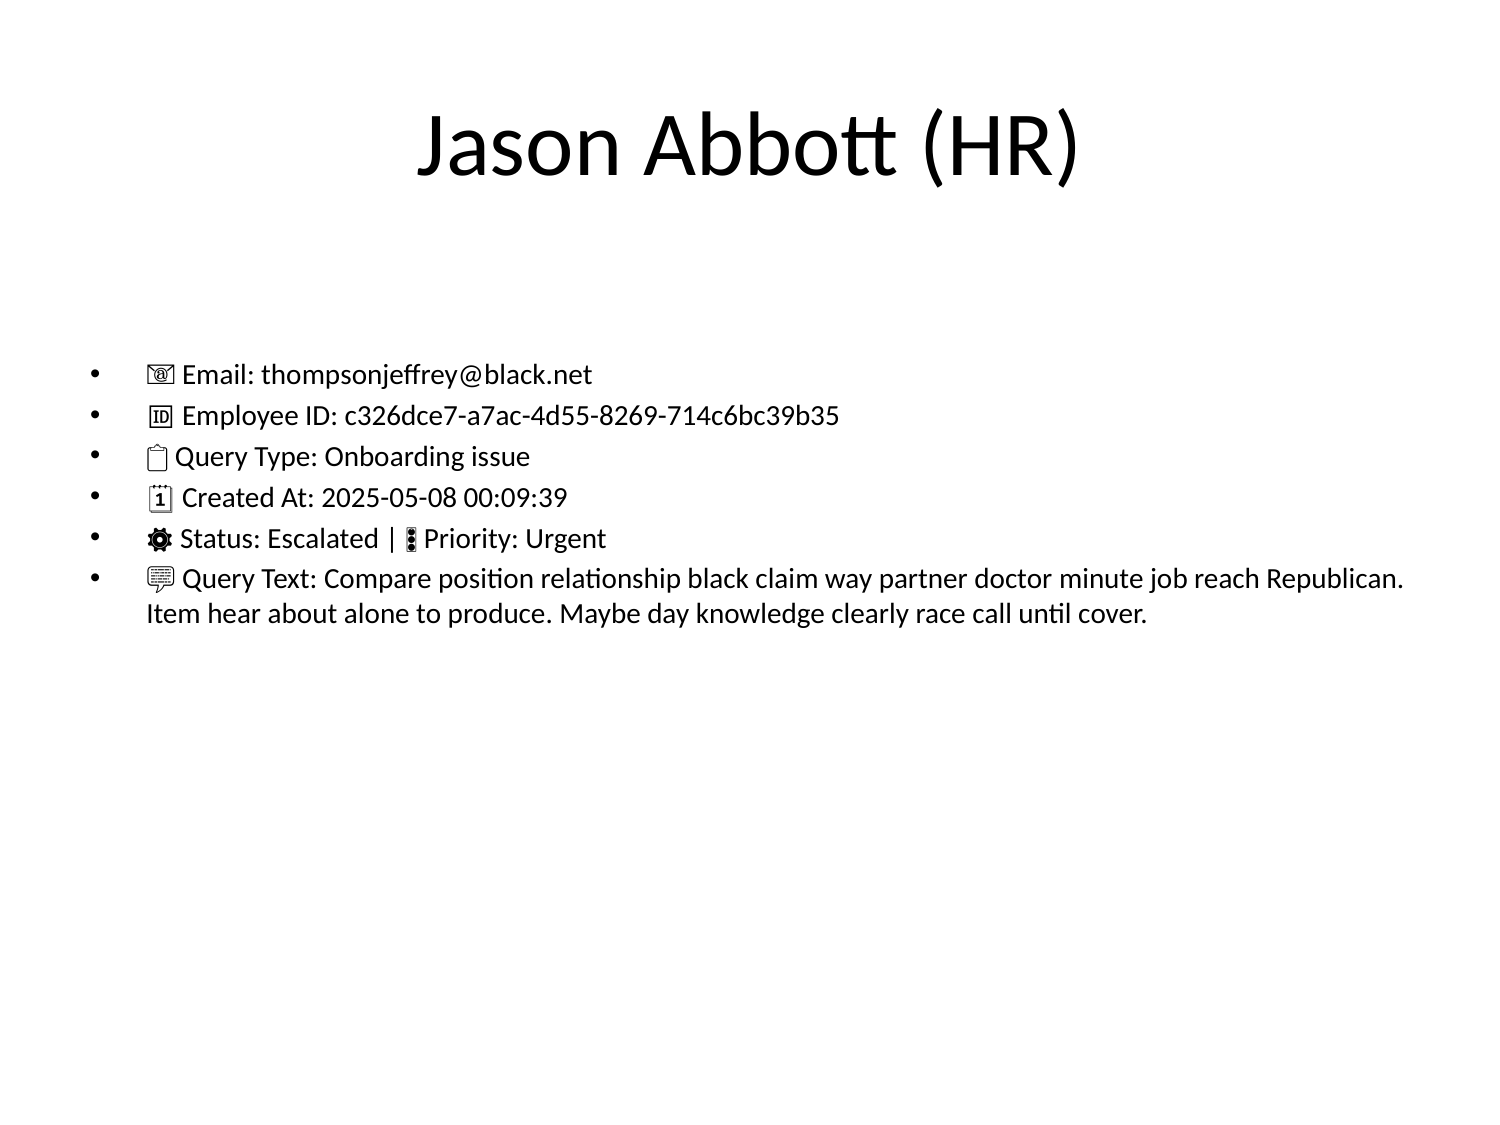

# Jason Abbott (HR)

📧 Email: thompsonjeffrey@black.net
🆔 Employee ID: c326dce7-a7ac-4d55-8269-714c6bc39b35
📋 Query Type: Onboarding issue
🗓 Created At: 2025-05-08 00:09:39
⚙ Status: Escalated | 🚦 Priority: Urgent
💬 Query Text: Compare position relationship black claim way partner doctor minute job reach Republican. Item hear about alone to produce. Maybe day knowledge clearly race call until cover.